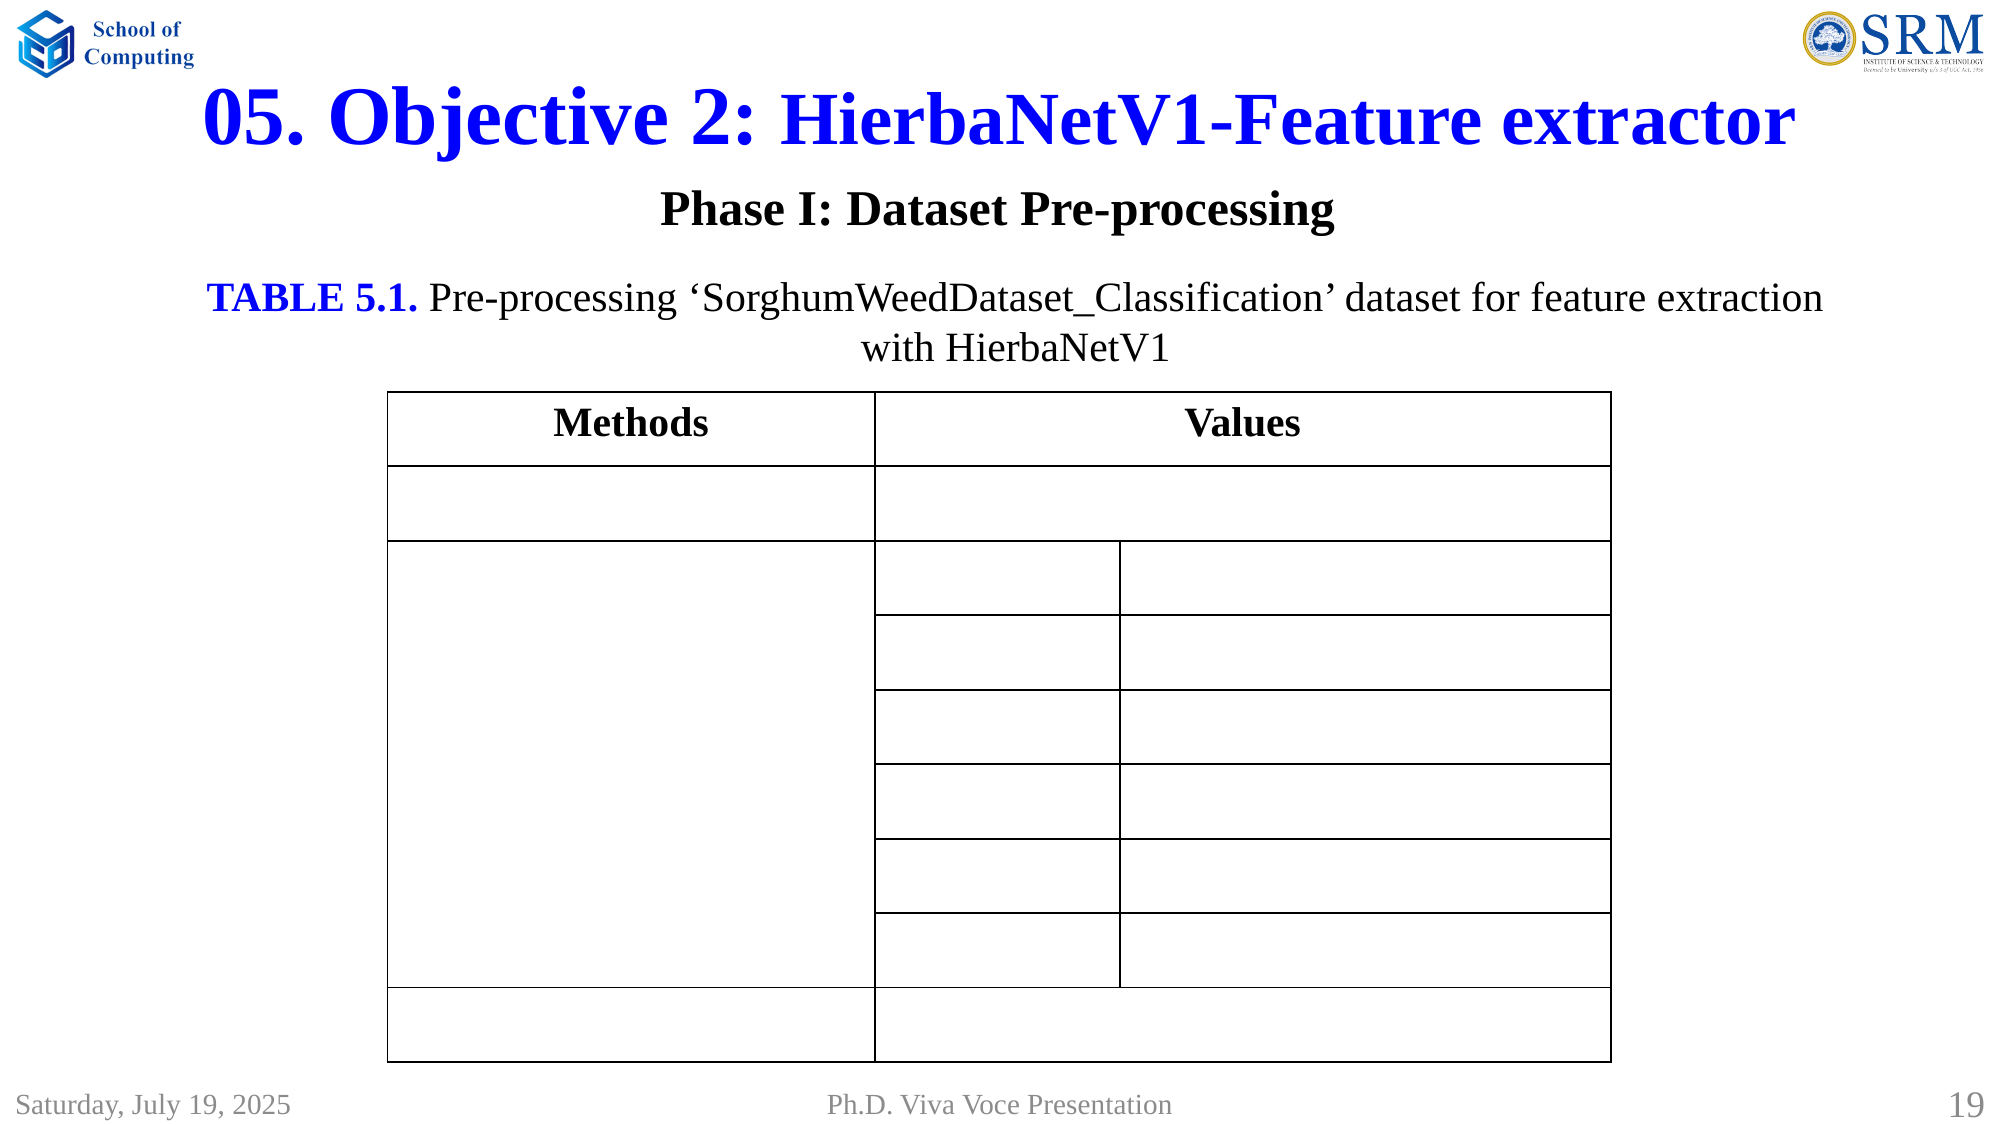

05. Objective 2: HierbaNetV1-Feature extractor
Phase I: Dataset Pre-processing
TABLE 5.1. Pre-processing ‘SorghumWeedDataset_Classification’ dataset for feature extraction with HierbaNetV1
| Methods | Values |  |
| --- | --- | --- |
|  |  |  |
|  |  |  |
|  |  |  |
|  |  |  |
|  |  |  |
|  |  |  |
|  |  |  |
|  |  |  |
Saturday, July 19, 2025
19
Ph.D. Viva Voce Presentation